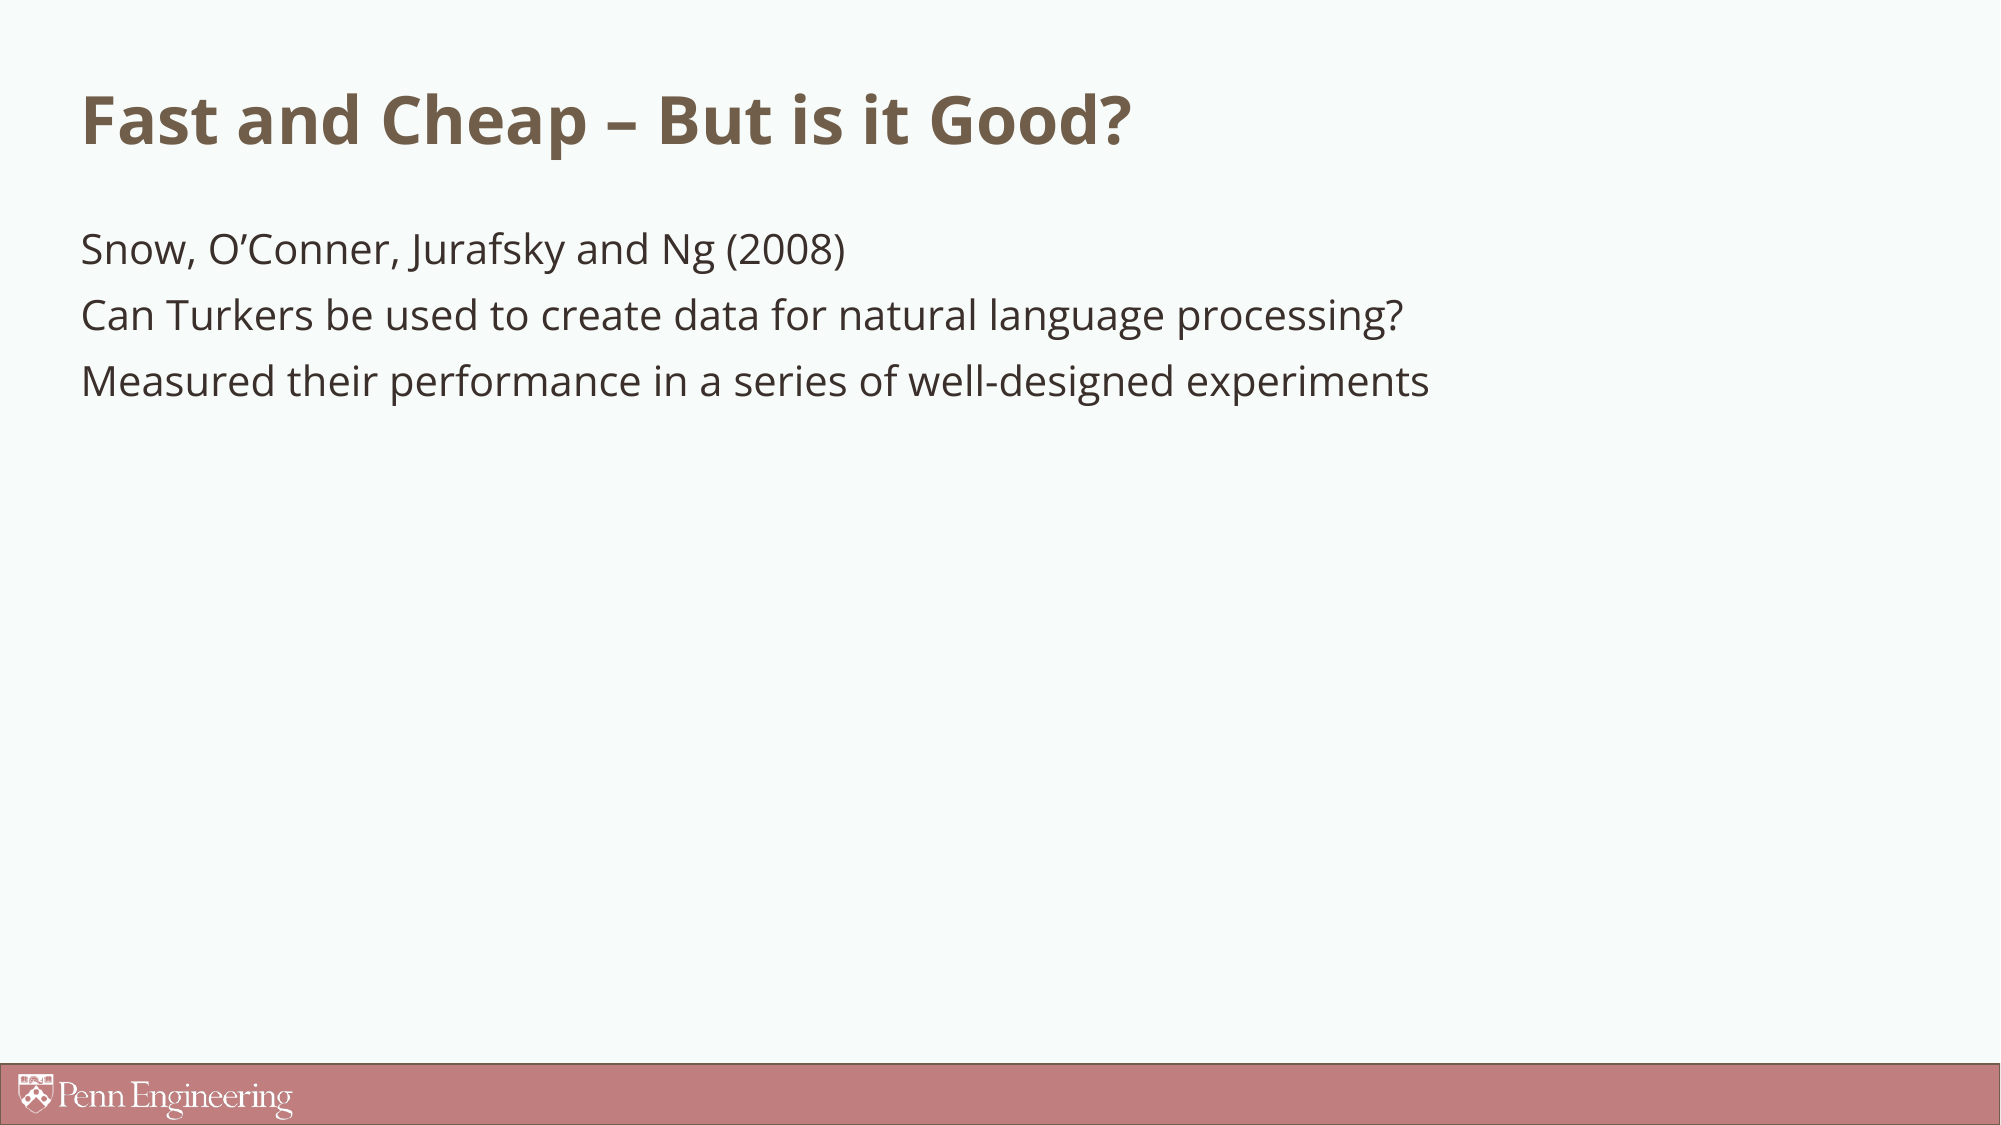

# Fast and Cheap – But is it Good?
Snow, O’Conner, Jurafsky and Ng (2008)
Can Turkers be used to create data for natural language processing?
Measured their performance in a series of well-designed experiments